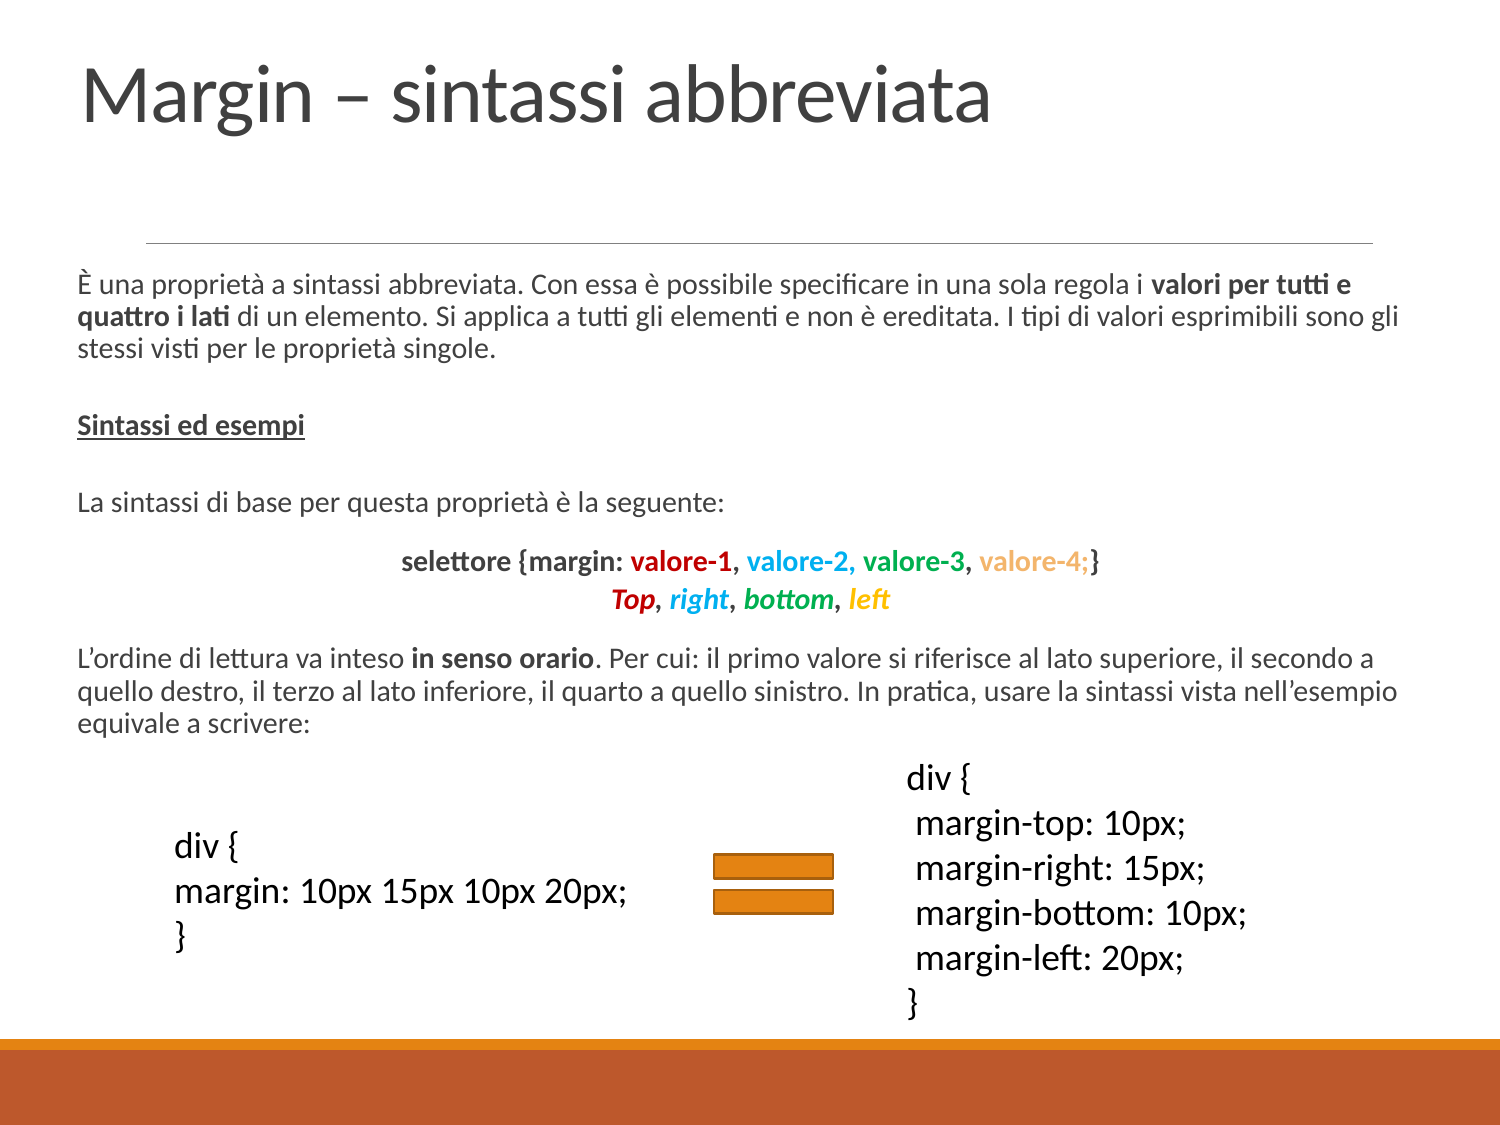

# Margin – sintassi abbreviata
È una proprietà a sintassi abbreviata. Con essa è possibile specificare in una sola regola i valori per tutti e quattro i lati di un elemento. Si applica a tutti gli elementi e non è ereditata. I tipi di valori esprimibili sono gli stessi visti per le proprietà singole.

Sintassi ed esempi

La sintassi di base per questa proprietà è la seguente:

selettore {margin: valore-1, valore-2, valore-3, valore-4;}
Top, right, bottom, left

L’ordine di lettura va inteso in senso orario. Per cui: il primo valore si riferisce al lato superiore, il secondo a quello destro, il terzo al lato inferiore, il quarto a quello sinistro. In pratica, usare la sintassi vista nell’esempio equivale a scrivere:

div {
 margin-top: 10px;
 margin-right: 15px;
 margin-bottom: 10px;
 margin-left: 20px;
}
div {
margin: 10px 15px 10px 20px;
}